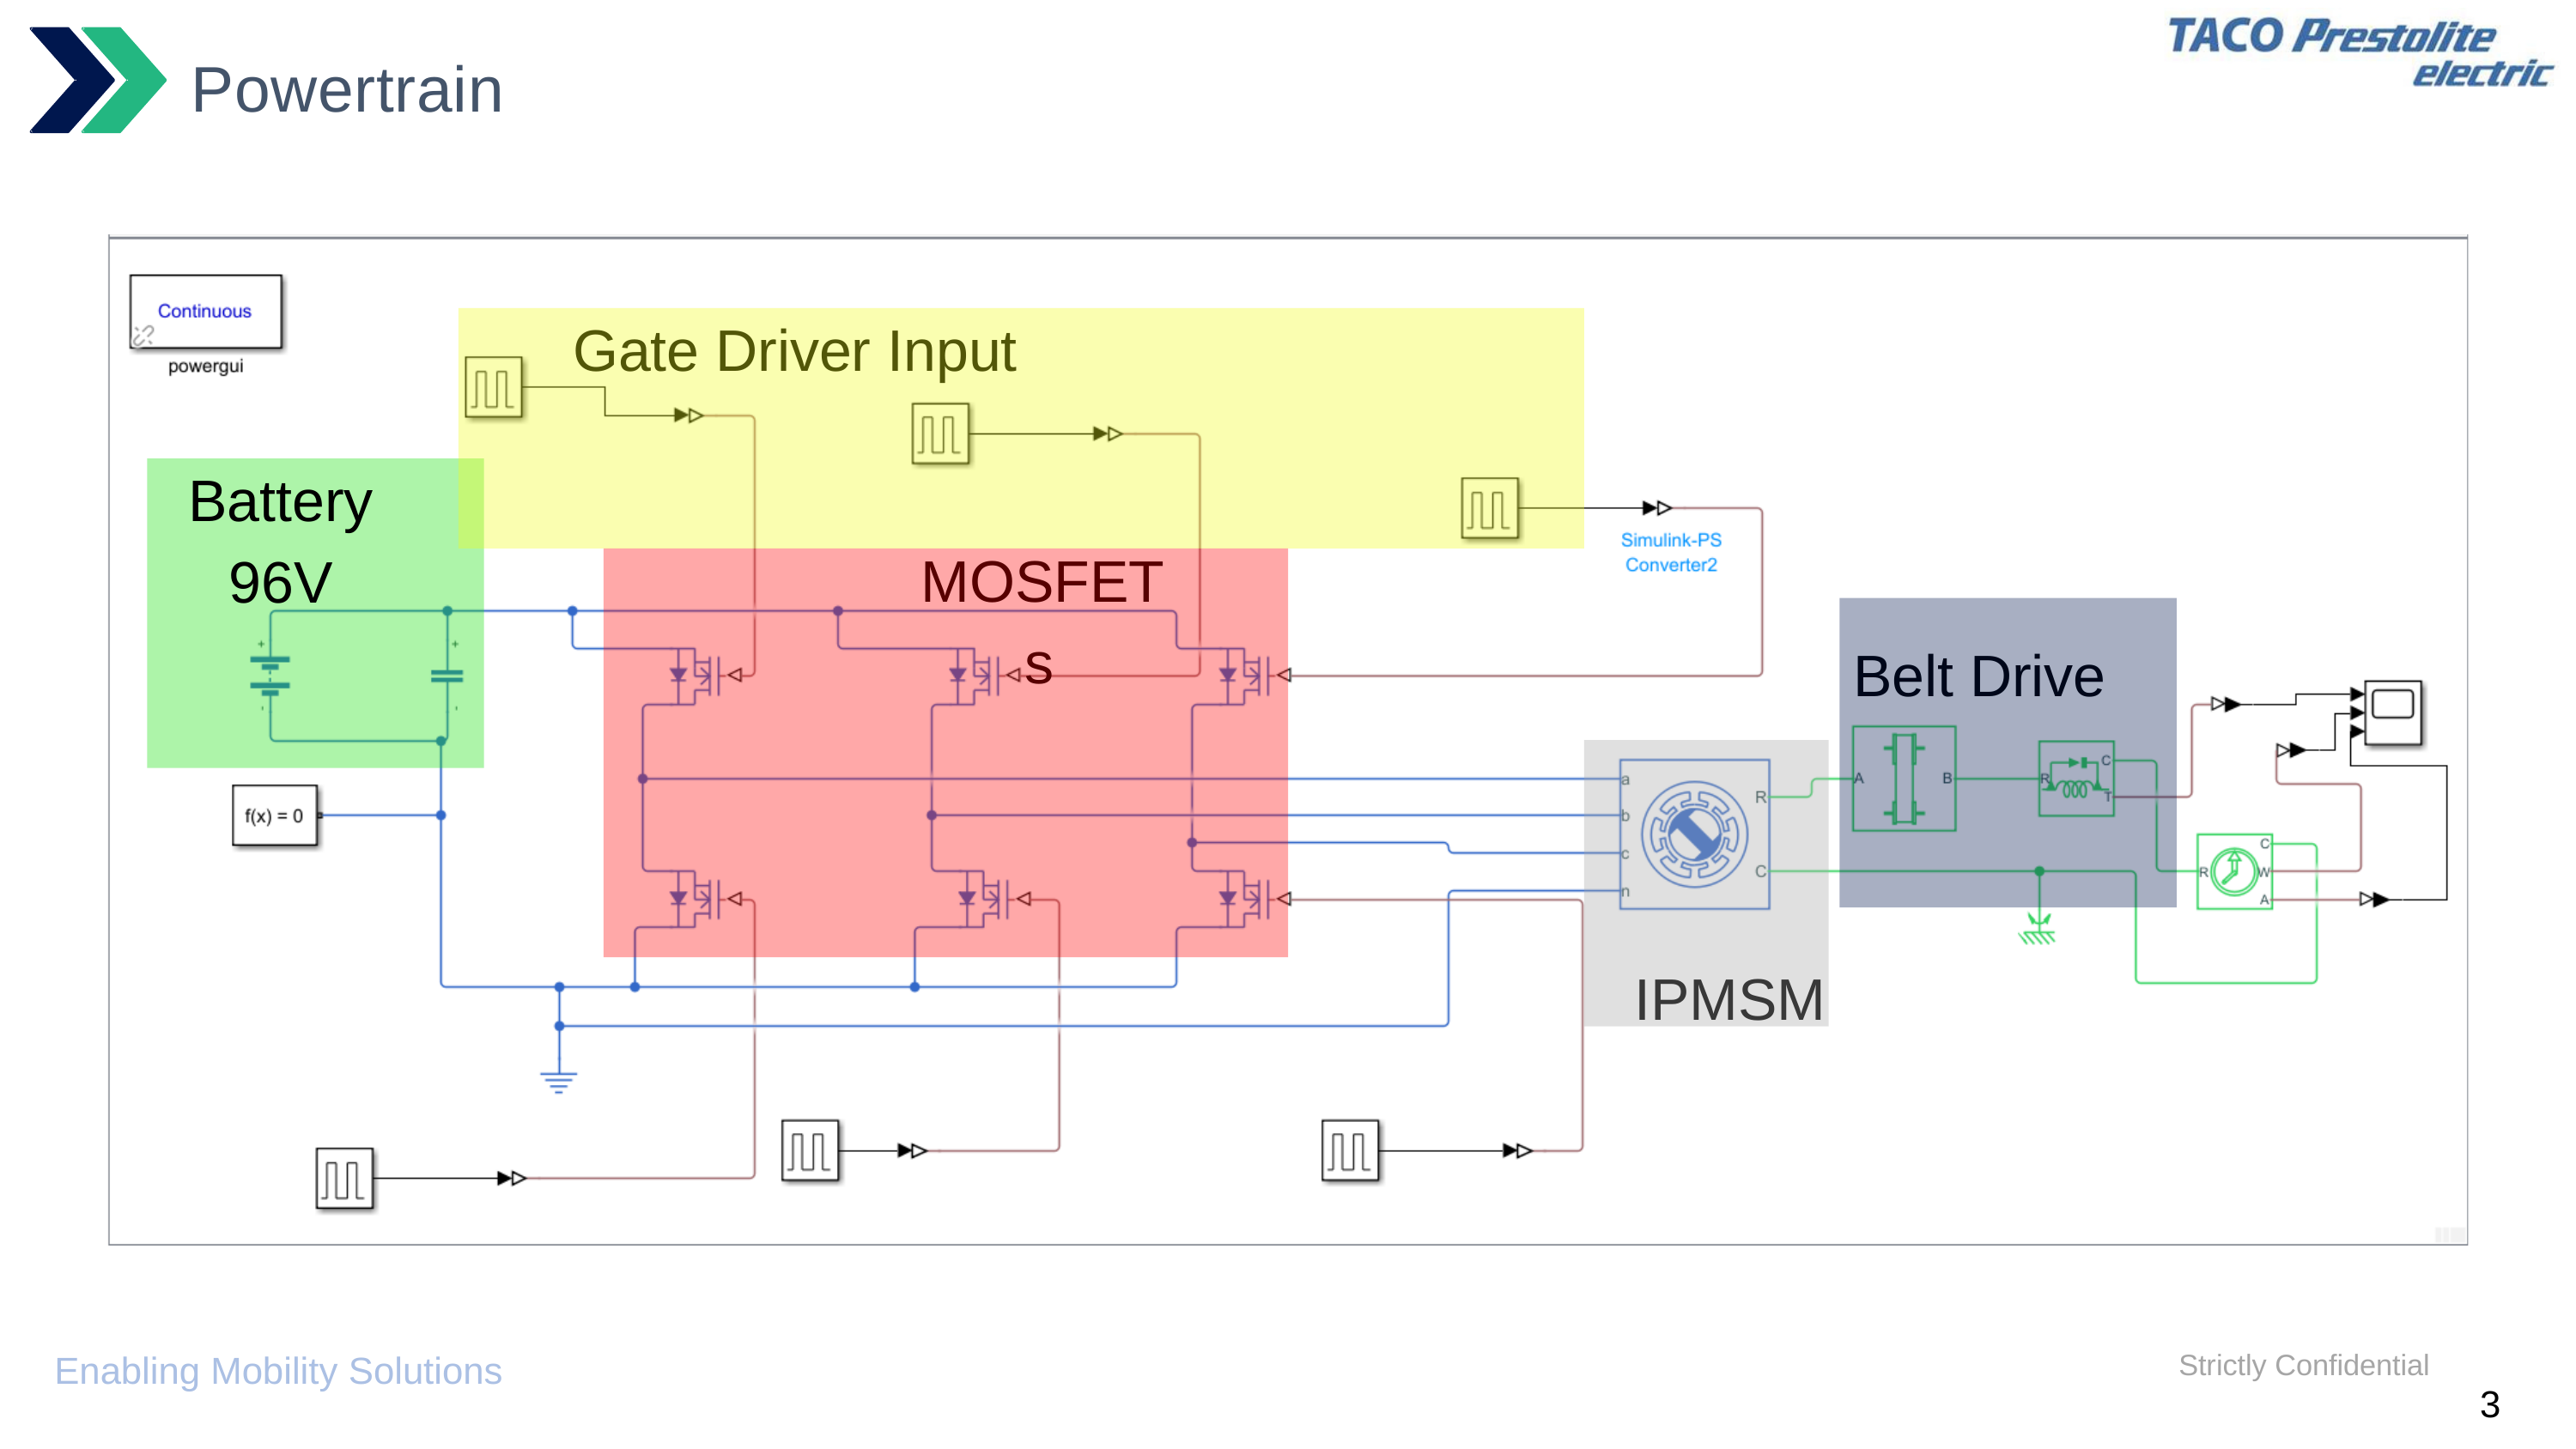

Powertrain

Gate Driver Input

Battery
96V

MOSFETs

Belt Drive

IPMSM
Strictly Confidential
Enabling Mobility Solutions
3